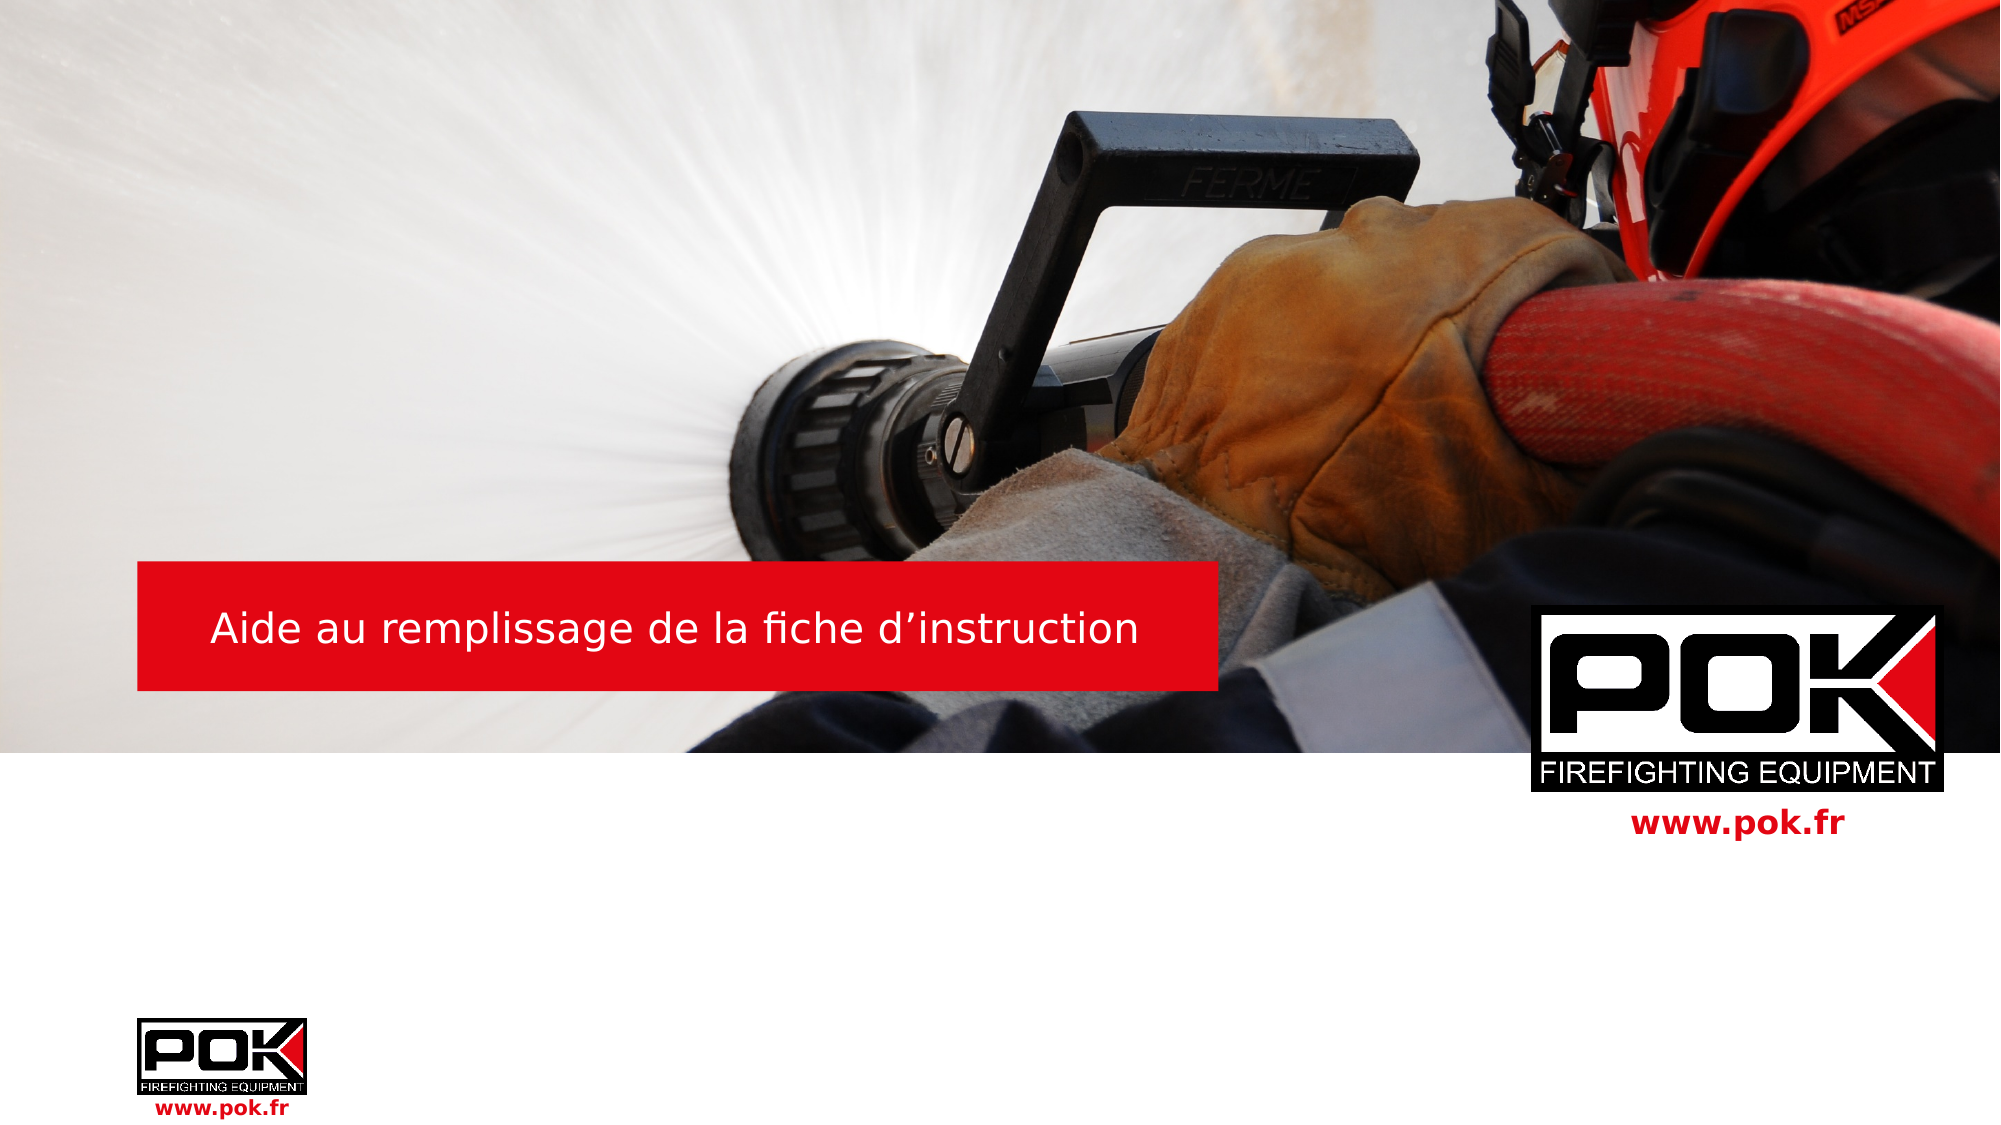

# Aide au remplissage de la fiche d’instruction